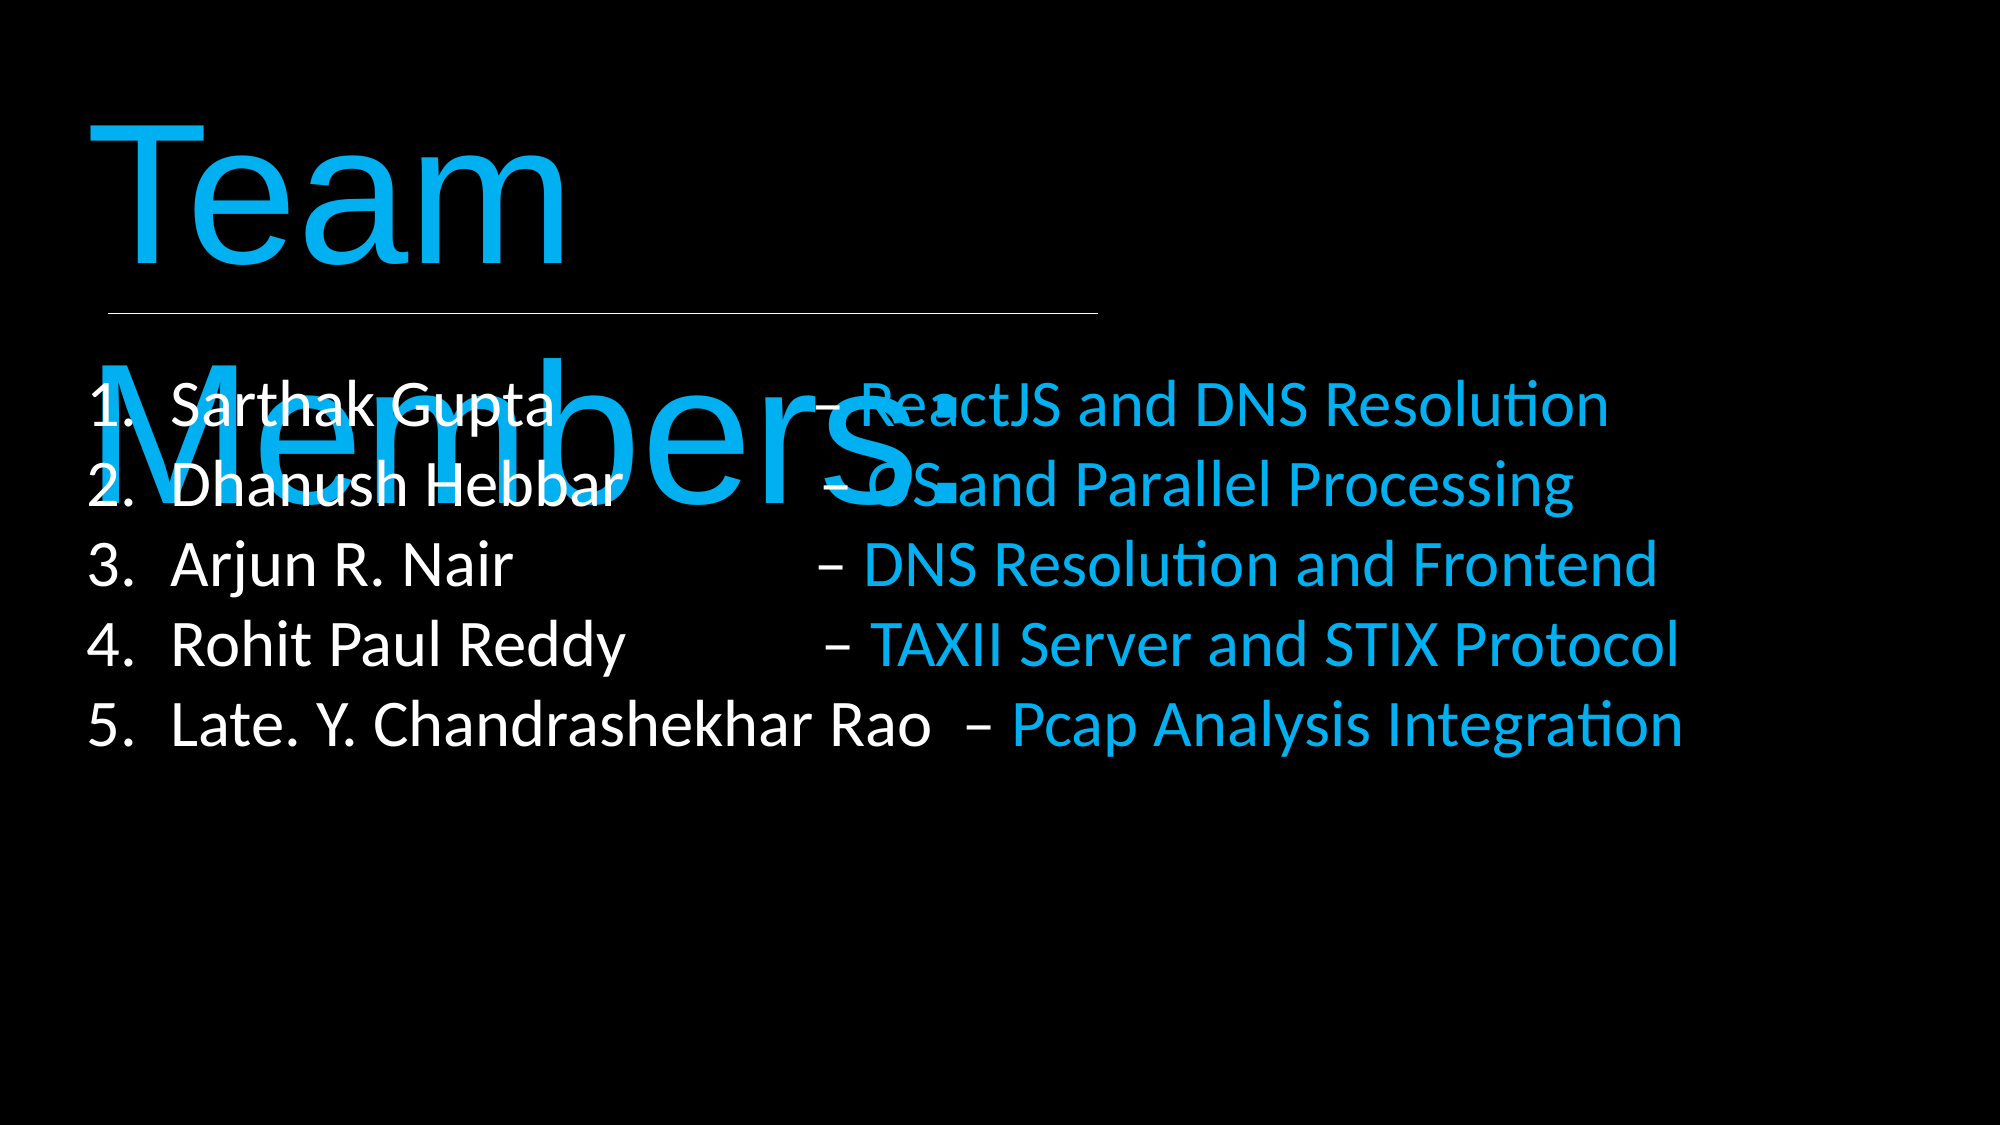

Team Members:
Sarthak Gupta                 – ReactJS and DNS Resolution
Dhanush Hebbar             – OS and Parallel Processing
Arjun R. Nair                    – DNS Resolution and Frontend
Rohit Paul Reddy             – TAXII Server and STIX Protocol
Late. Y. Chandrashekhar Rao  – Pcap Analysis Integration